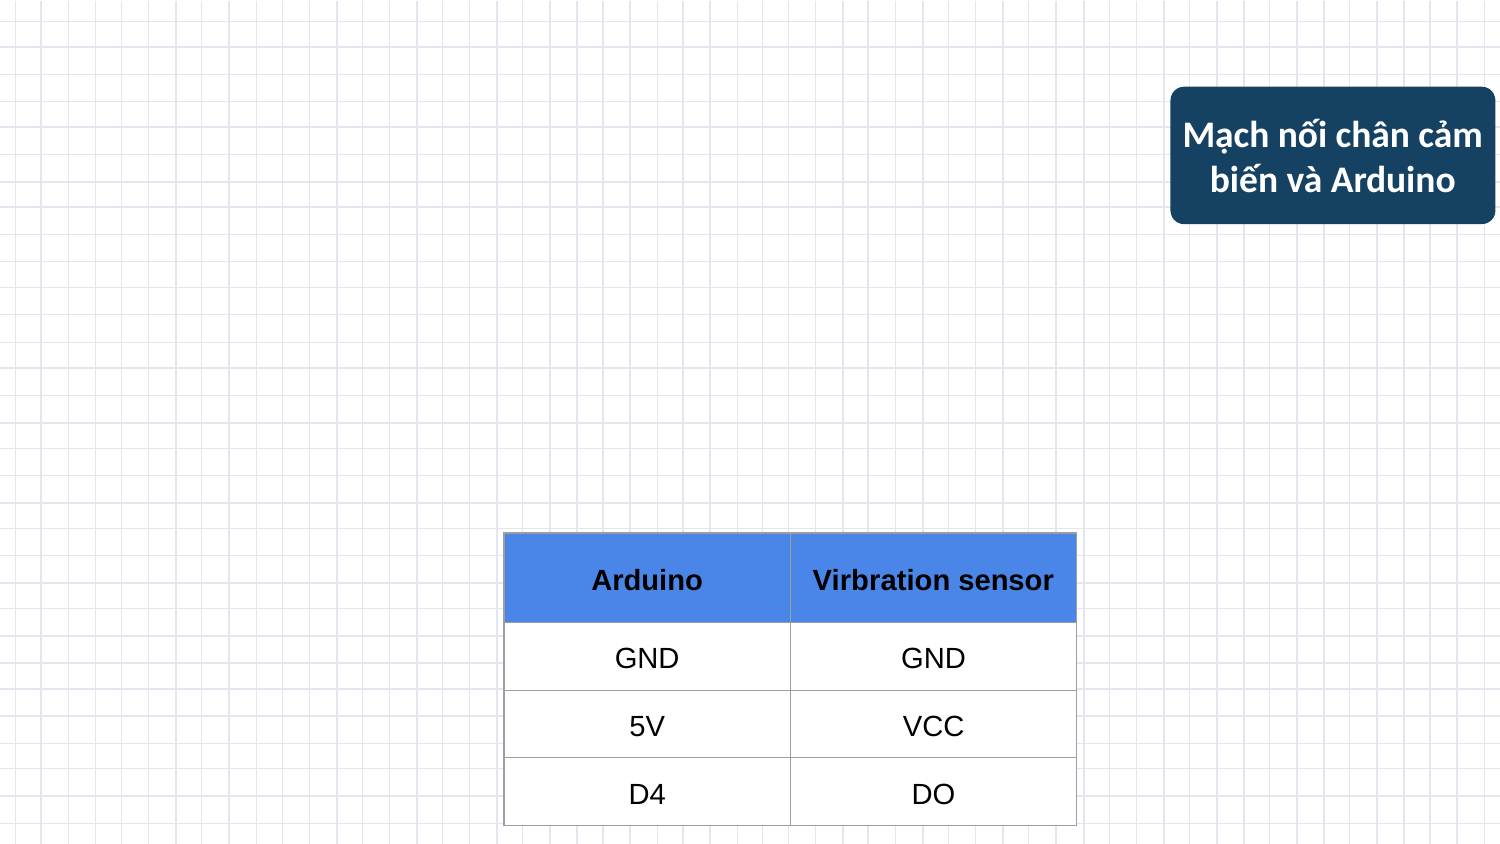

Mạch nối chân cảm biến và Arduino
| Arduino | Virbration sensor |
| --- | --- |
| GND | GND |
| 5V | VCC |
| D4 | DO |